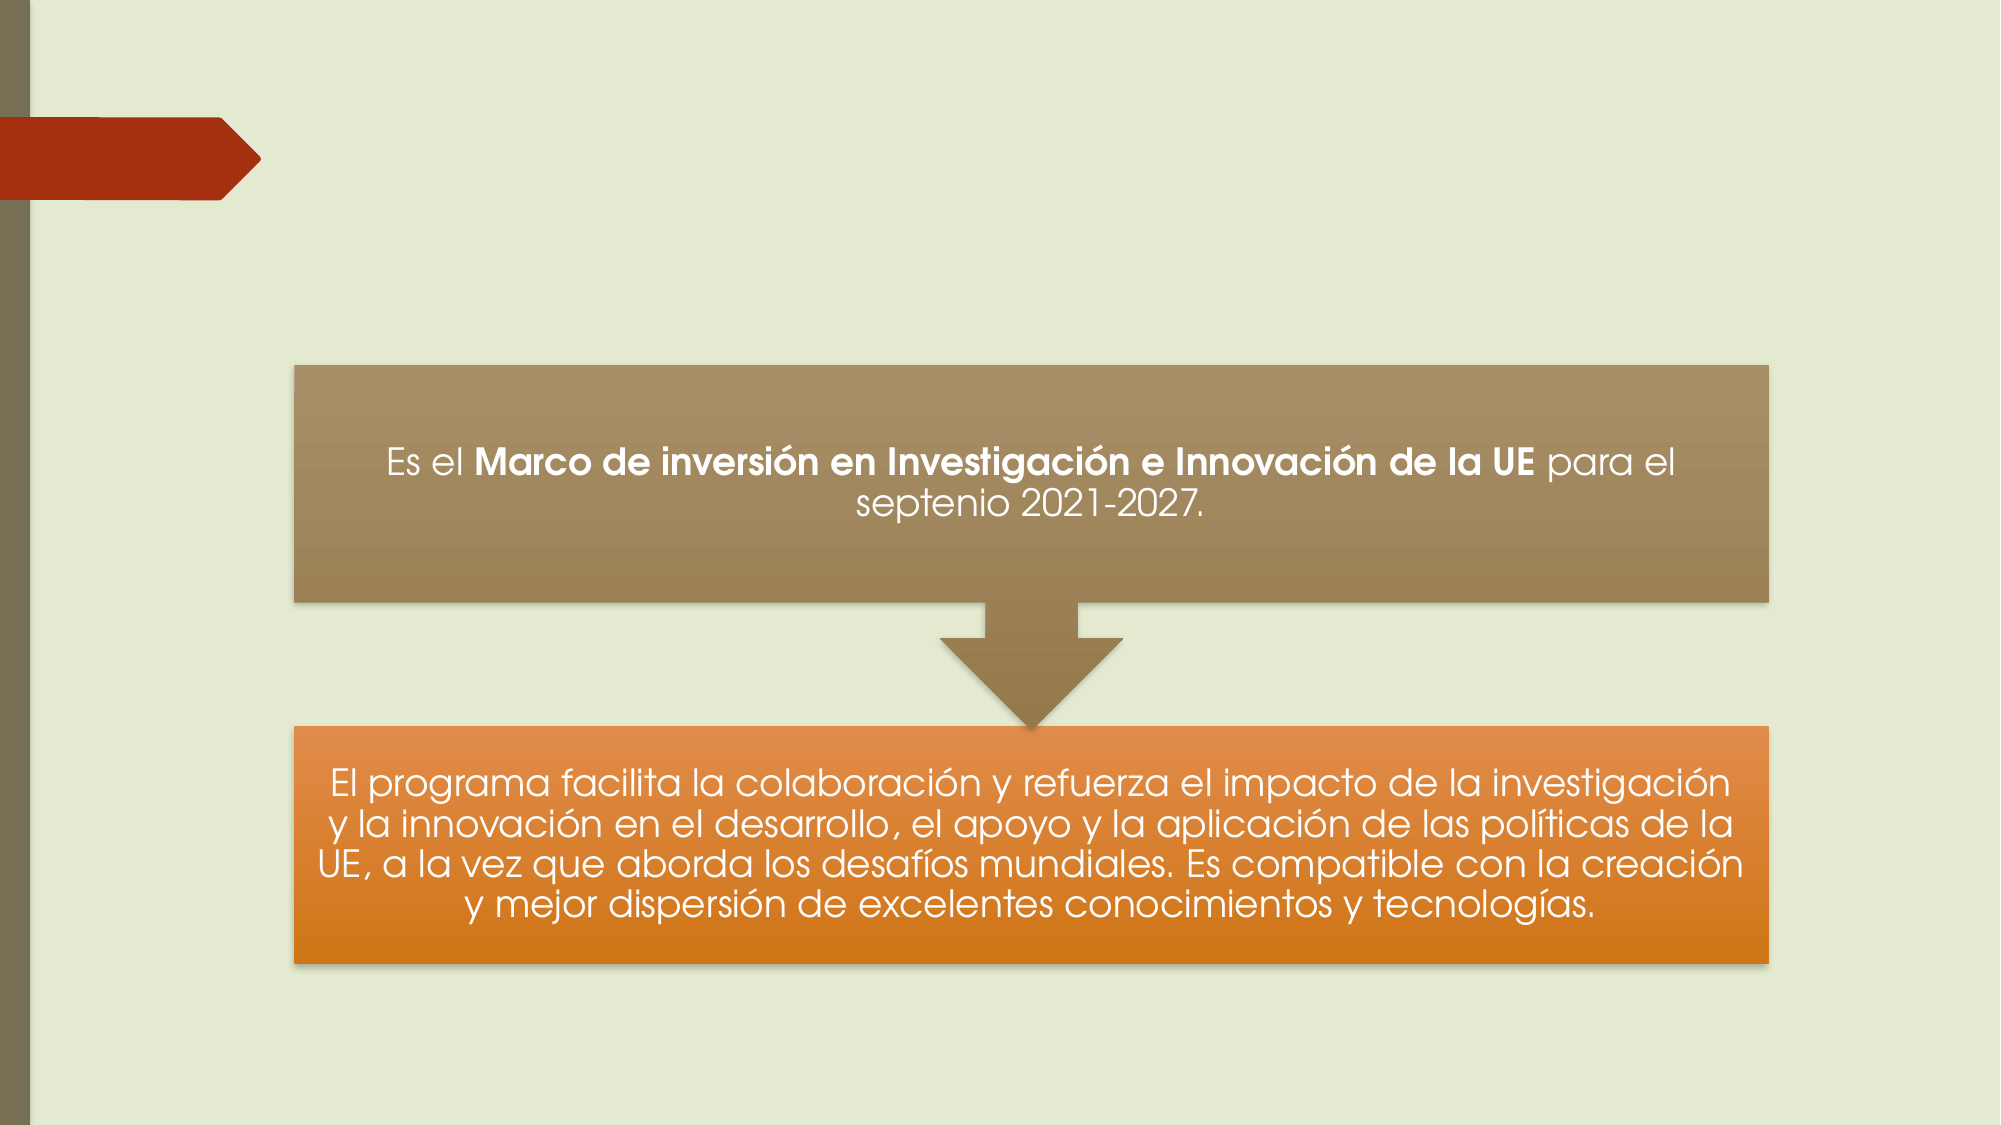

El programa facilita la colaboración y refuerza el impacto de la investigación y la innovación en el desarrollo, el apoyo y la aplicación de las políticas de la UE, a la vez que aborda los desafíos mundiales. Es compatible con la creación y mejor dispersión de excelentes conocimientos y tecnologías.
Es el Marco de inversión en Investigación e Innovación de la UE para el septenio 2021-2027.